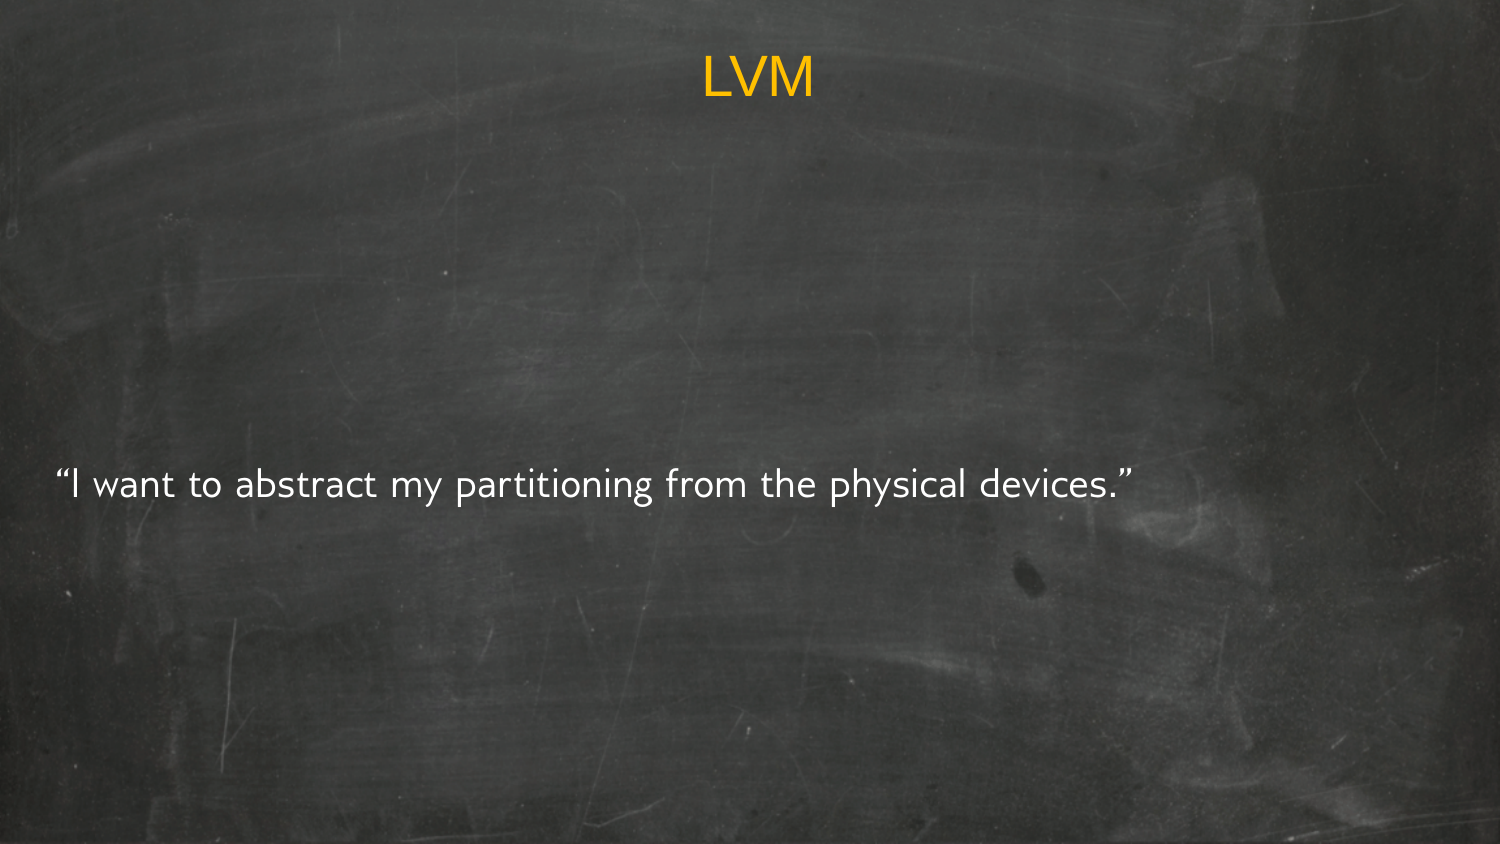

LVM
“I want to abstract my partitioning from the physical devices.”